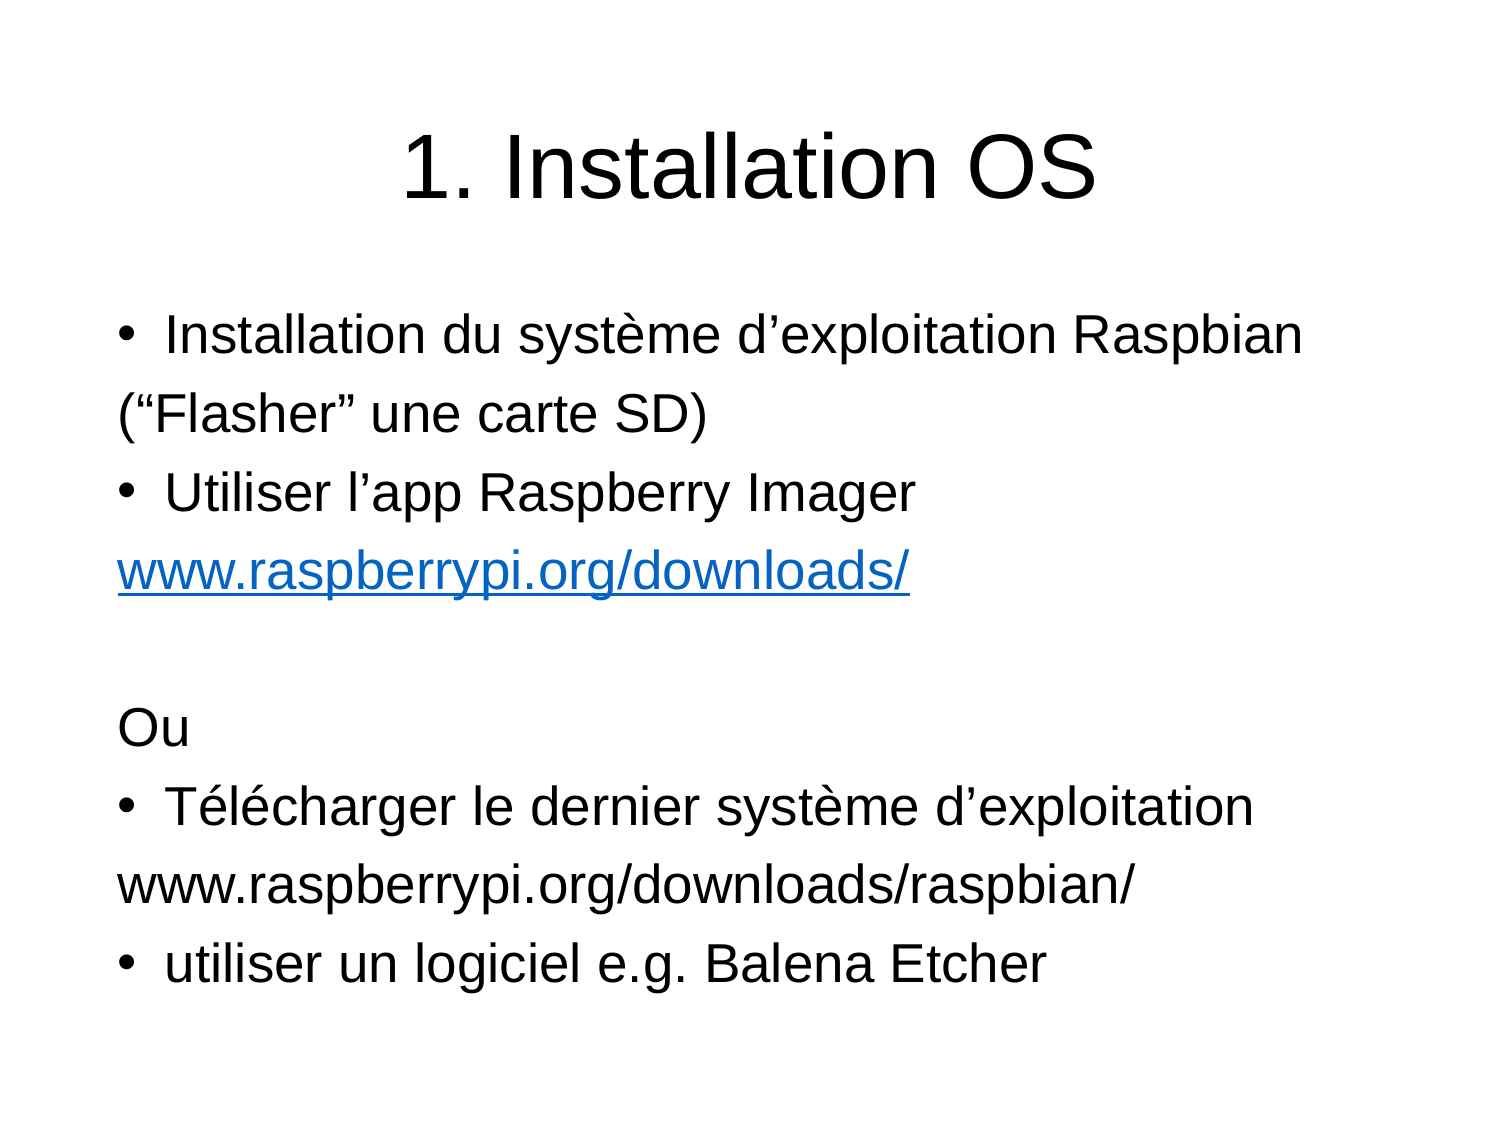

1. Installation OS
Installation du système d’exploitation Raspbian
(“Flasher” une carte SD)
Utiliser l’app Raspberry Imager
www.raspberrypi.org/downloads/

Ou
Télécharger le dernier système d’exploitation
www.raspberrypi.org/downloads/raspbian/
utiliser un logiciel e.g. Balena Etcher